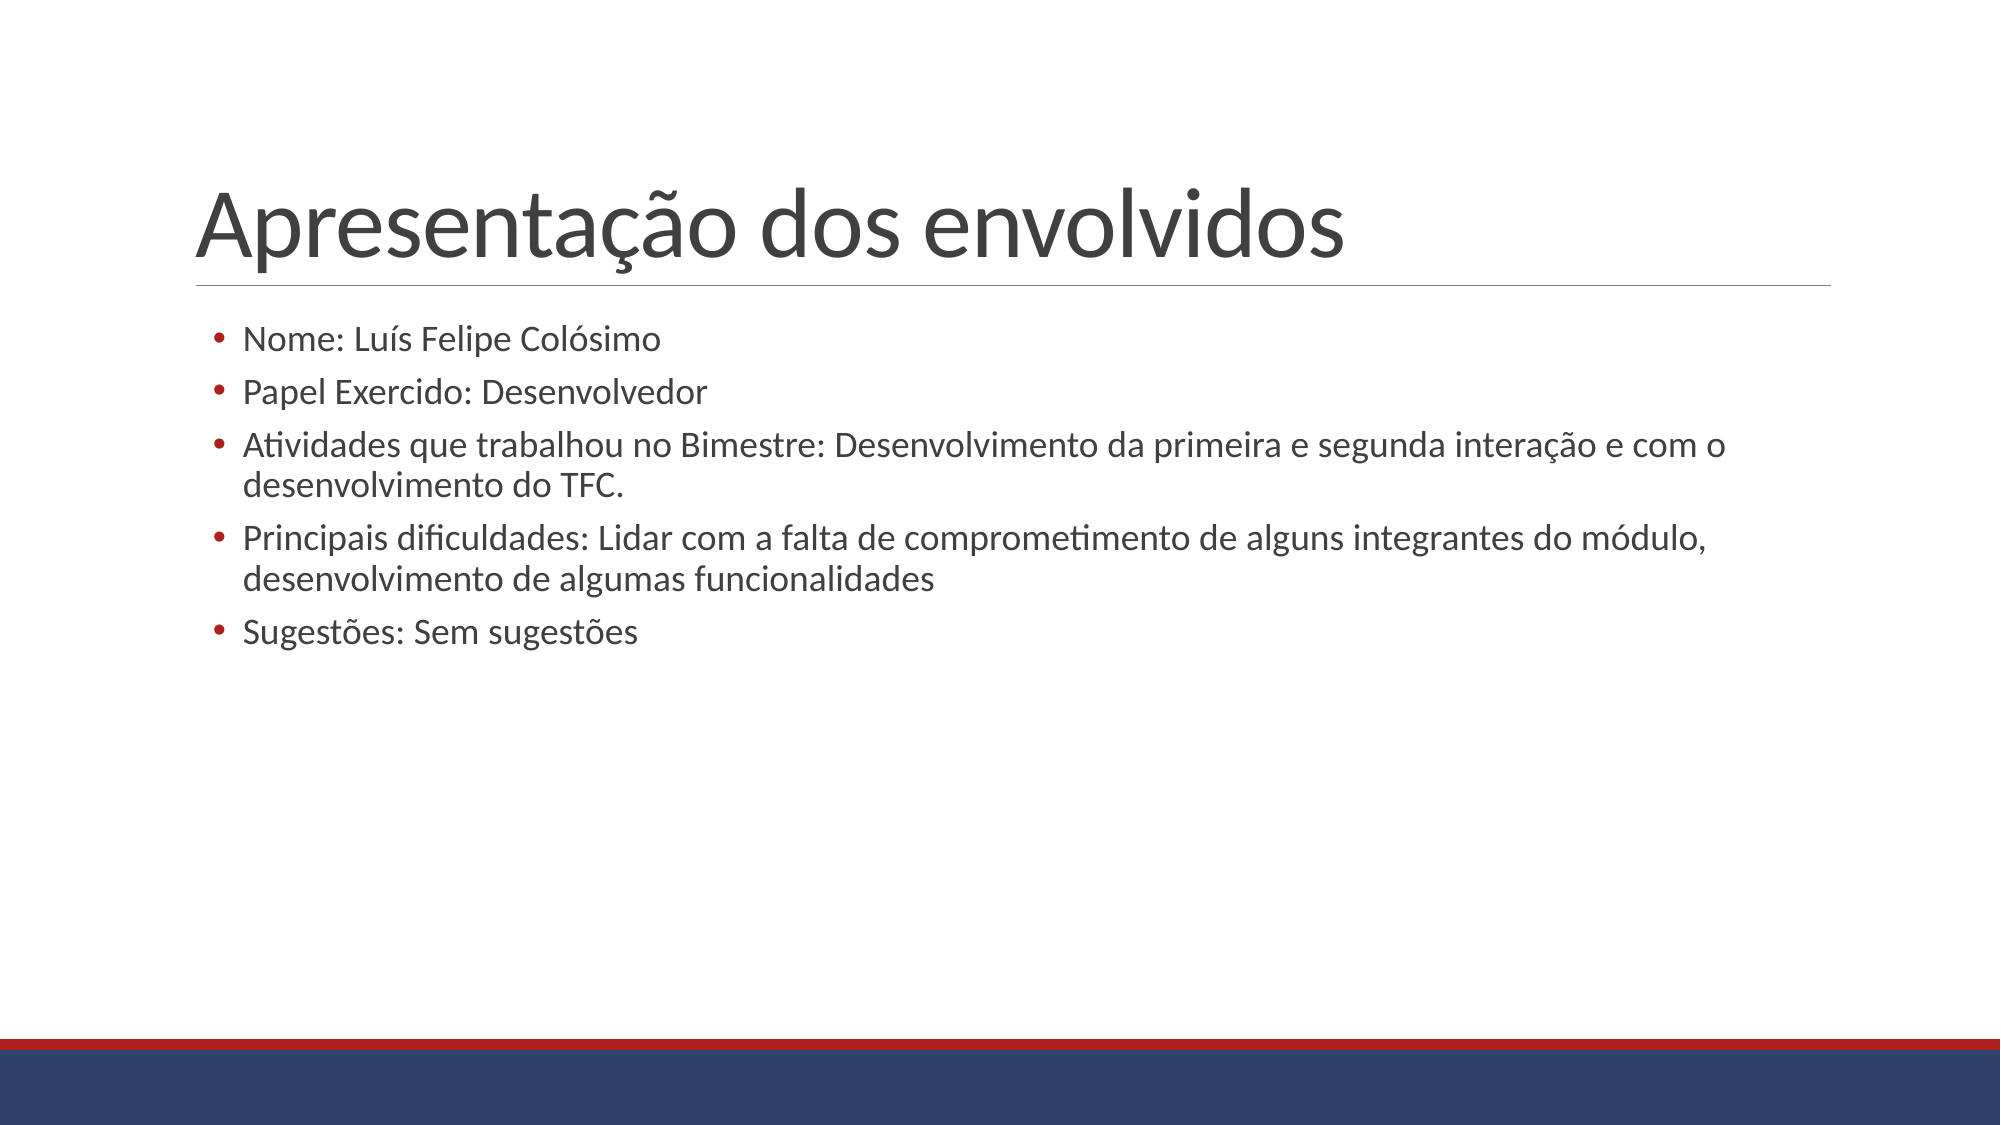

# Apresentação dos envolvidos
Nome: Luís Felipe Colósimo
Papel Exercido: Desenvolvedor
Atividades que trabalhou no Bimestre: Desenvolvimento da primeira e segunda interação e com o desenvolvimento do TFC.
Principais dificuldades: Lidar com a falta de comprometimento de alguns integrantes do módulo, desenvolvimento de algumas funcionalidades
Sugestões: Sem sugestões